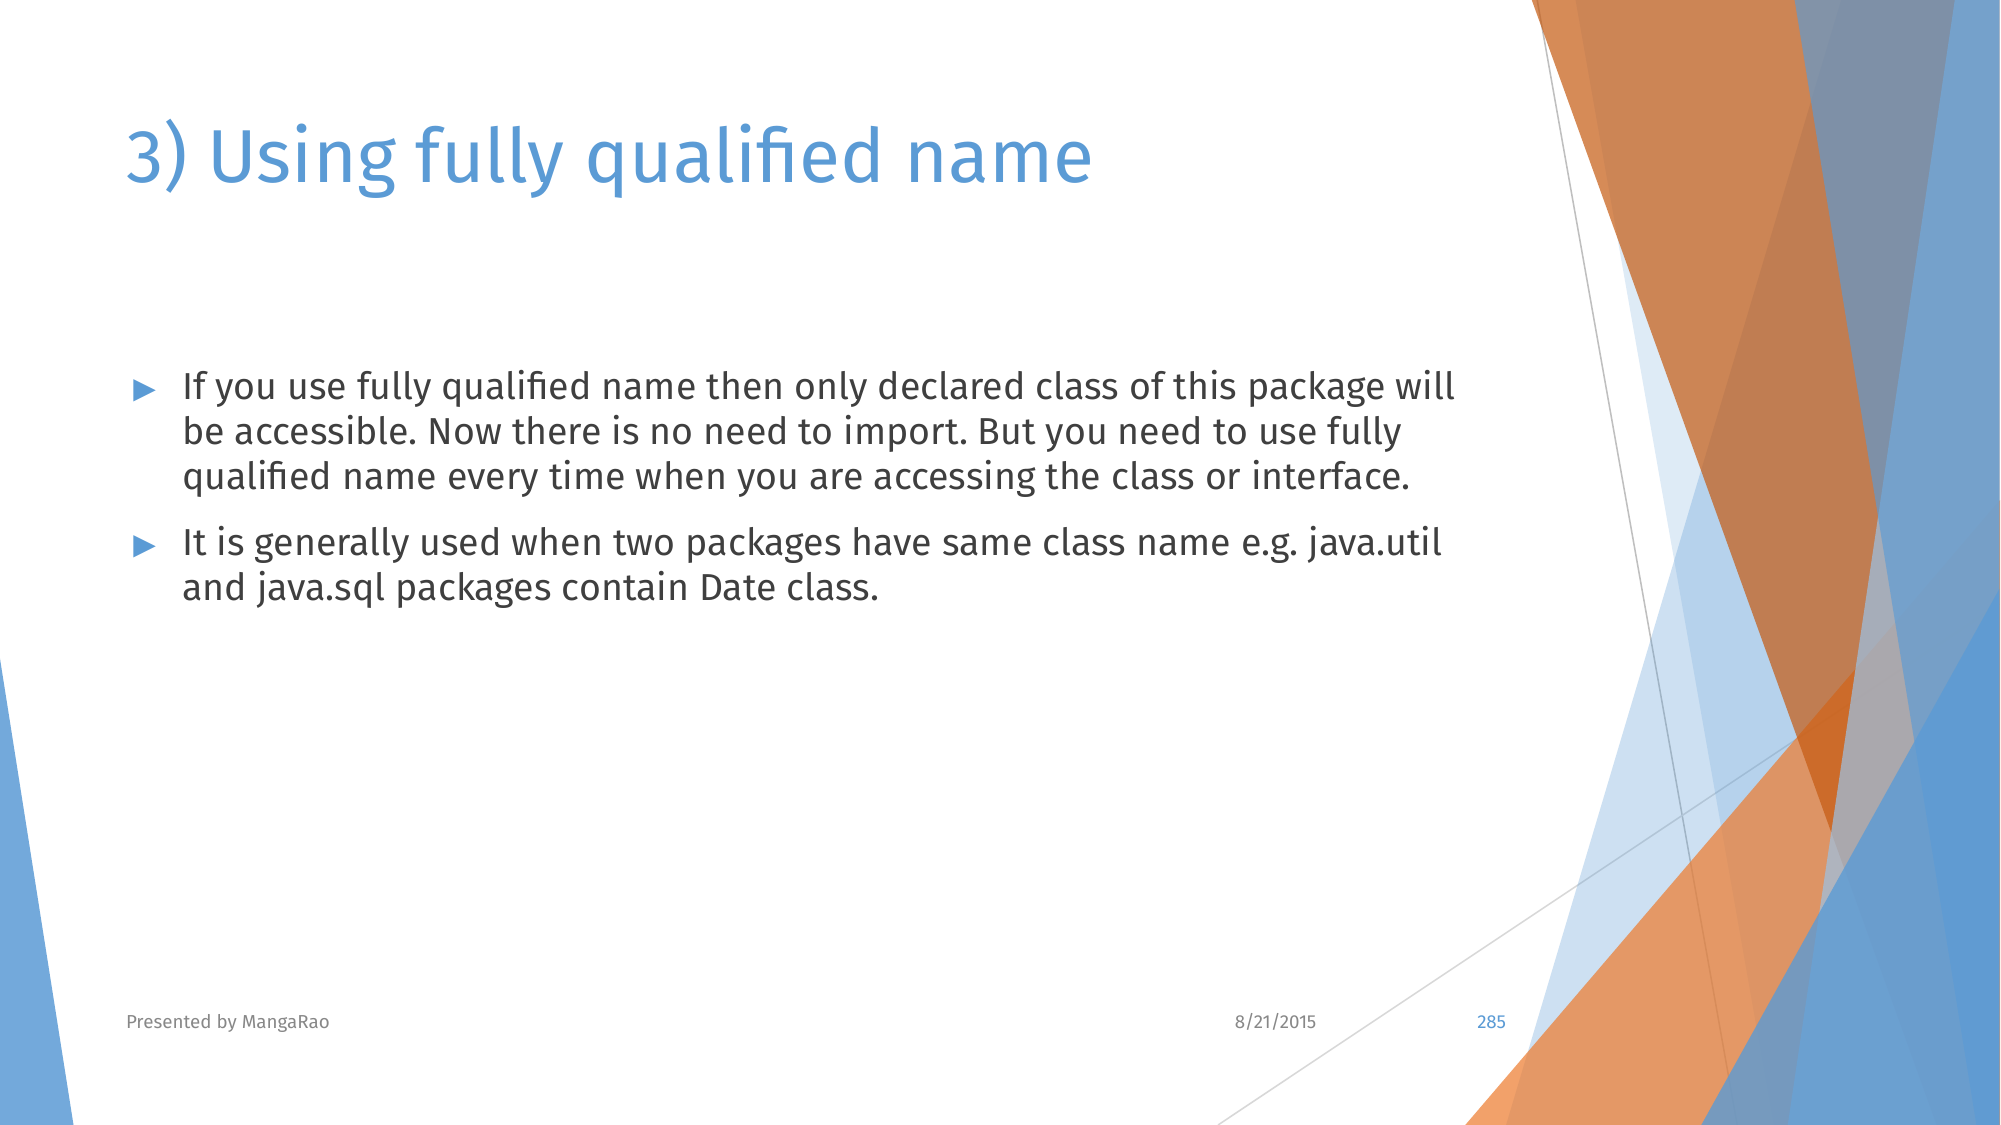

# 3) Using fully qualified name
If you use fully qualified name then only declared class of this package will be accessible. Now there is no need to import. But you need to use fully qualified name every time when you are accessing the class or interface.
It is generally used when two packages have same class name e.g. java.util and java.sql packages contain Date class.

Presented by MangaRao
8/21/2015
285